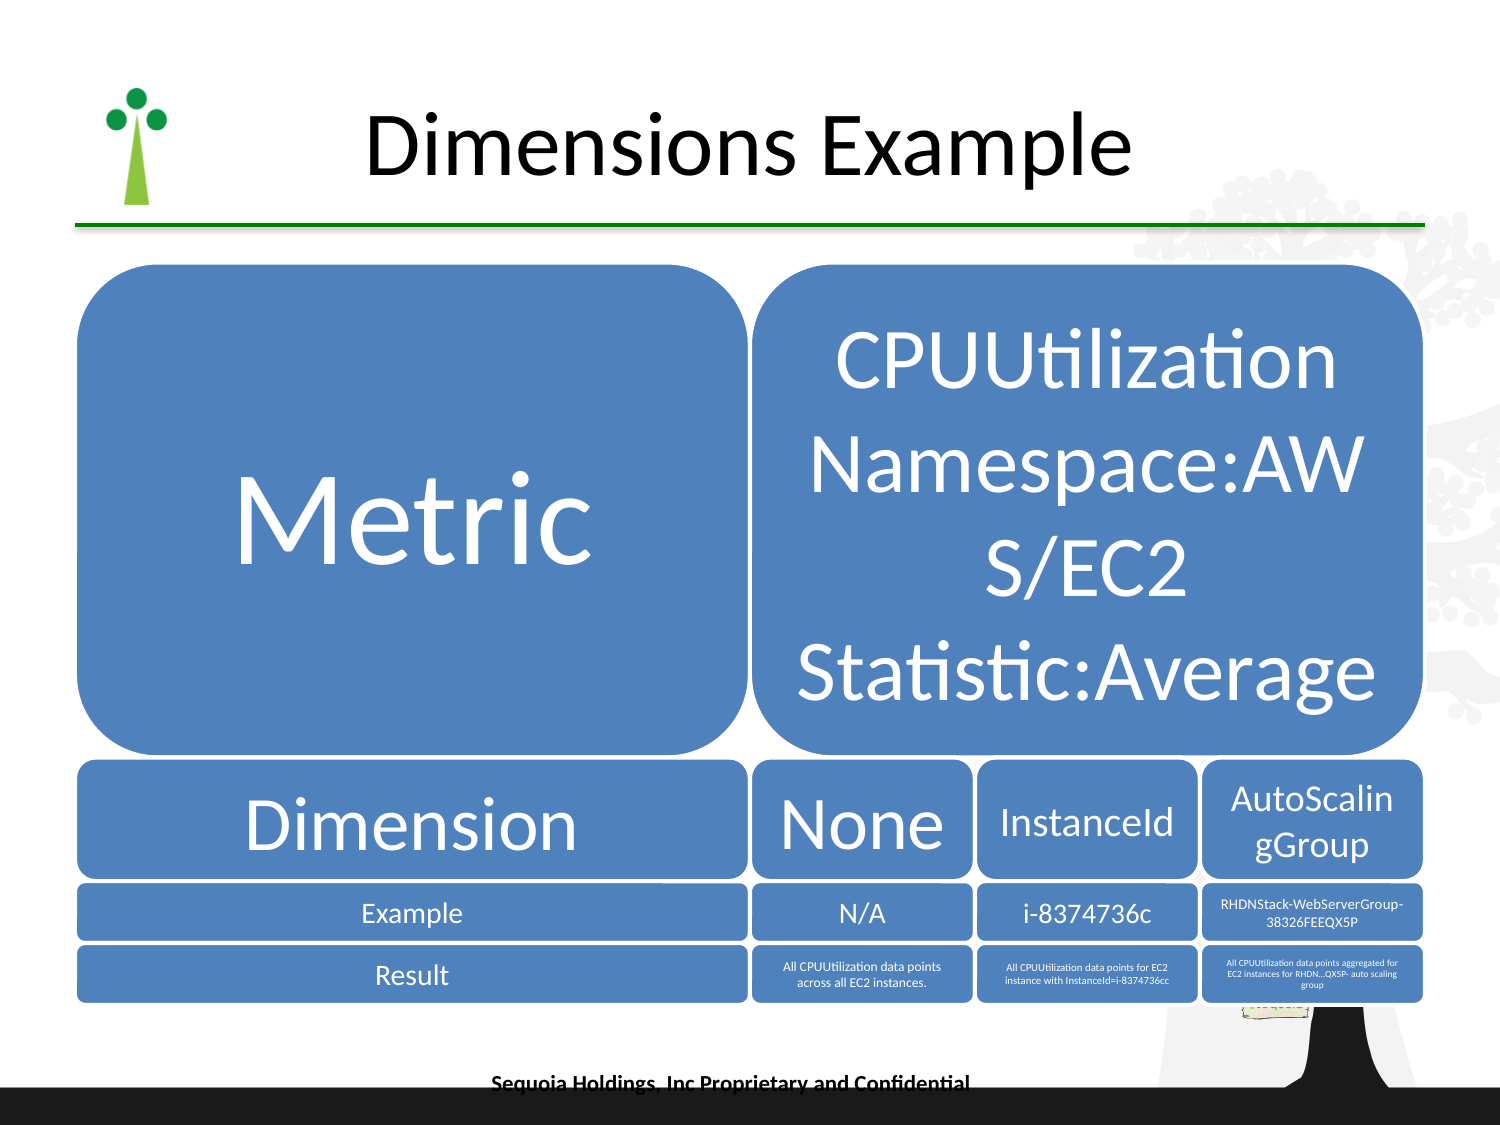

# Dimensions Example
Metric
None
InstanceId
AutoScalingGroup
CPUUtilization
Namespace:AWS/EC2
Statistic:Average
Dimension
Example
N/A
i-8374736c
RHDNStack-WebServerGroup-38326FEEQX5P
Result
All CPUUtilization data points across all EC2 instances.
All CPUUtilization data points for EC2 instance with InstanceId=i-8374736cc
All CPUUtilization data points aggregated for EC2 instances for RHDN…QX5P- auto scaling group
Sequoia Holdings, Inc Proprietary and Confidential